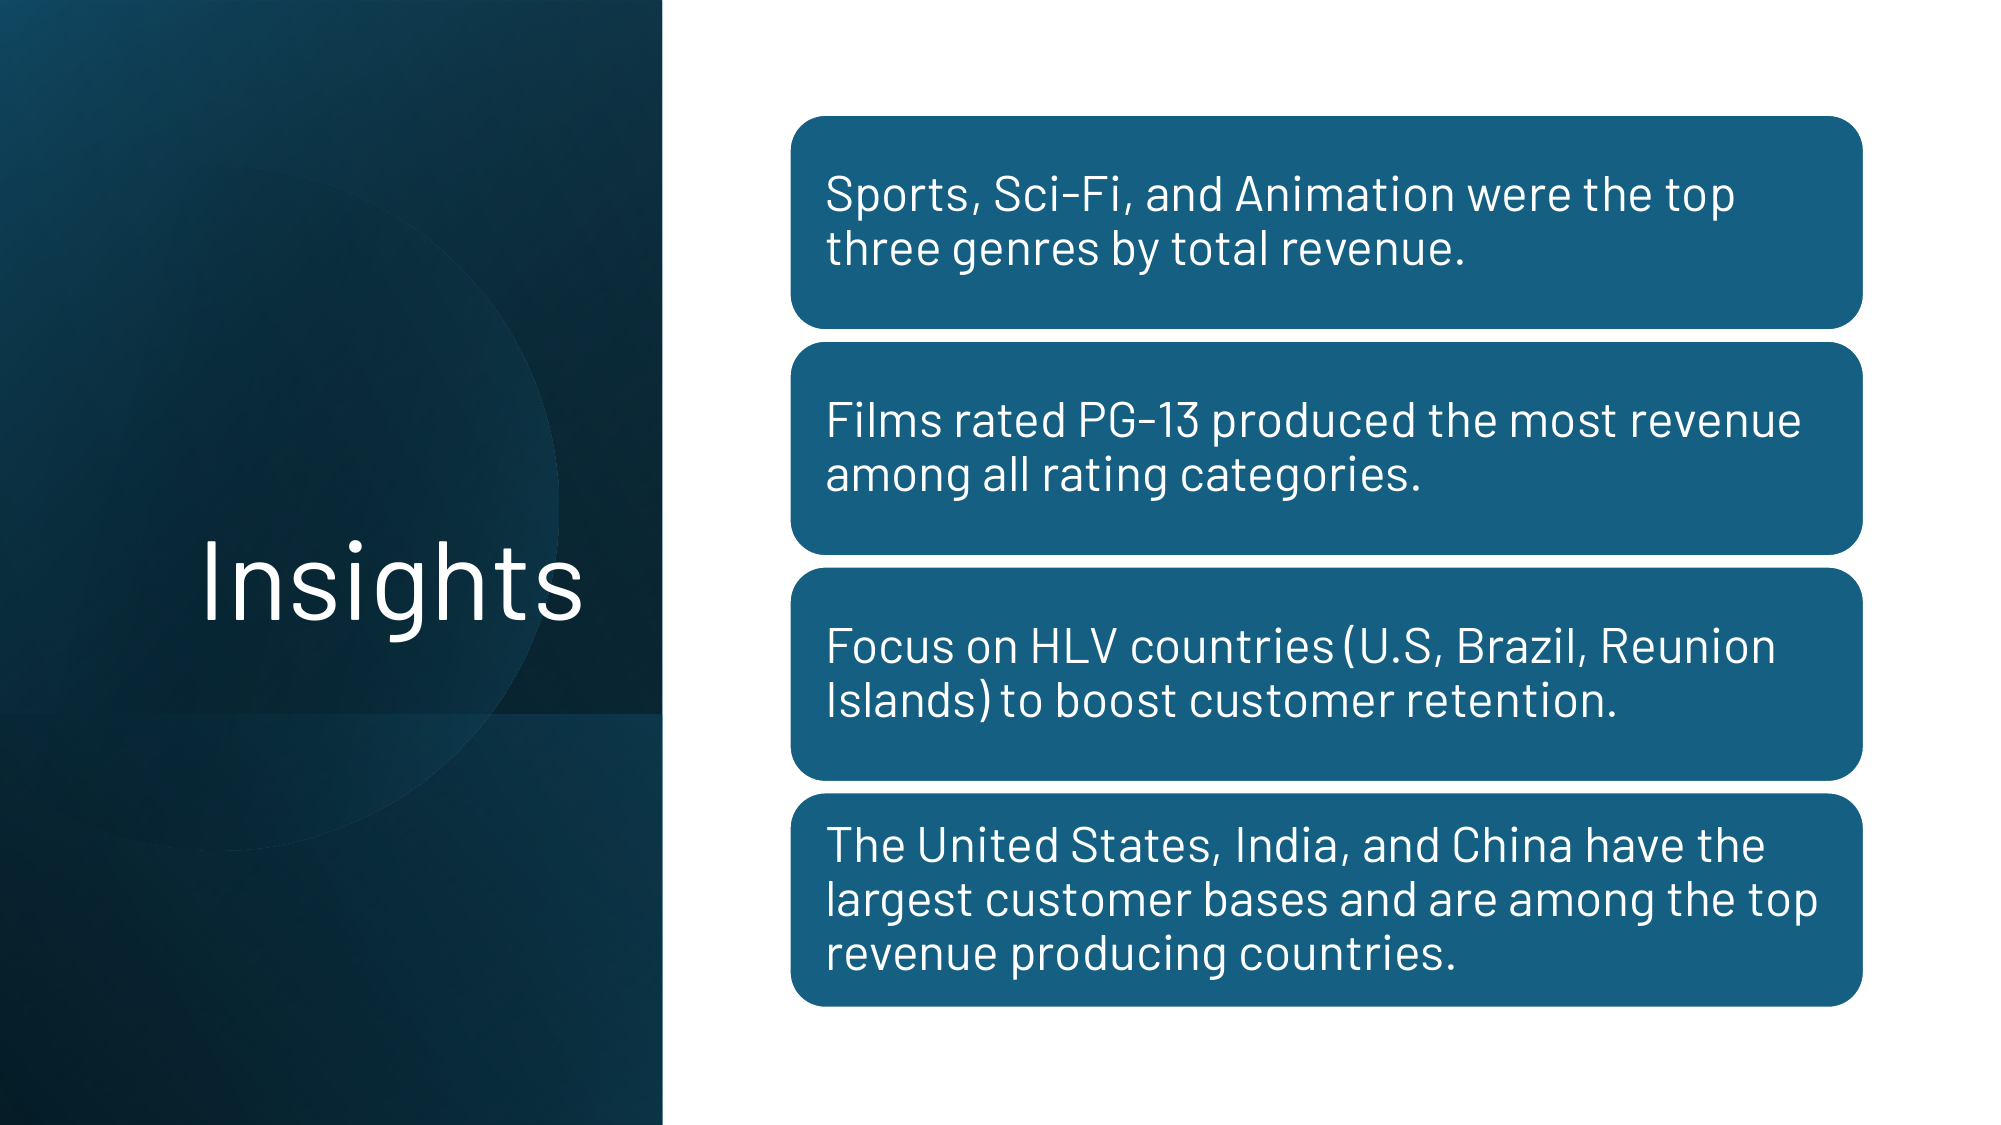

# Insights
Sports, Sci-Fi, and Animation were the top three genres by total revenue.
Films rated PG-13 produced the most revenue among all rating categories.
Focus on HLV countries (U.S, Brazil, Reunion Islands) to boost customer retention.
The United States, India, and China have the largest customer bases and are among the top revenue producing countries.